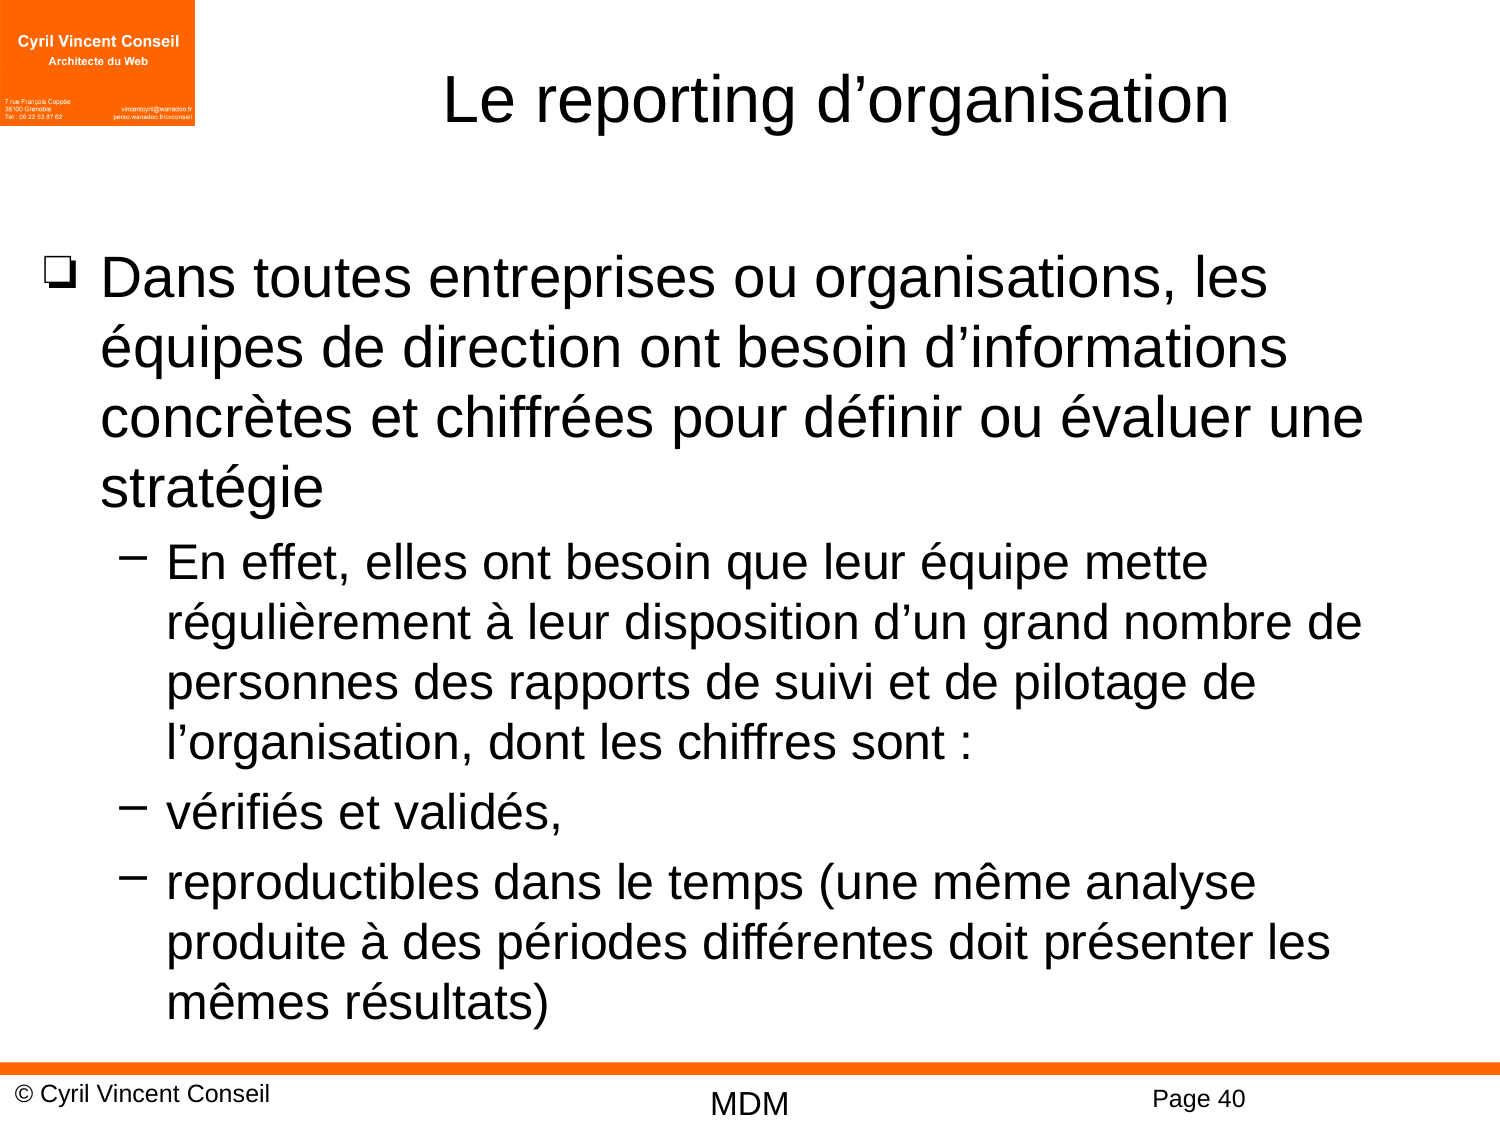

# Le reporting d’organisation
Dans toutes entreprises ou organisations, les équipes de direction ont besoin d’informations concrètes et chiffrées pour définir ou évaluer une stratégie
En effet, elles ont besoin que leur équipe mette régulièrement à leur disposition d’un grand nombre de personnes des rapports de suivi et de pilotage de l’organisation, dont les chiffres sont :
vérifiés et validés,
reproductibles dans le temps (une même analyse produite à des périodes différentes doit présenter les mêmes résultats)

auditables (le cheminement pour générer le résultat est connu et documenté).